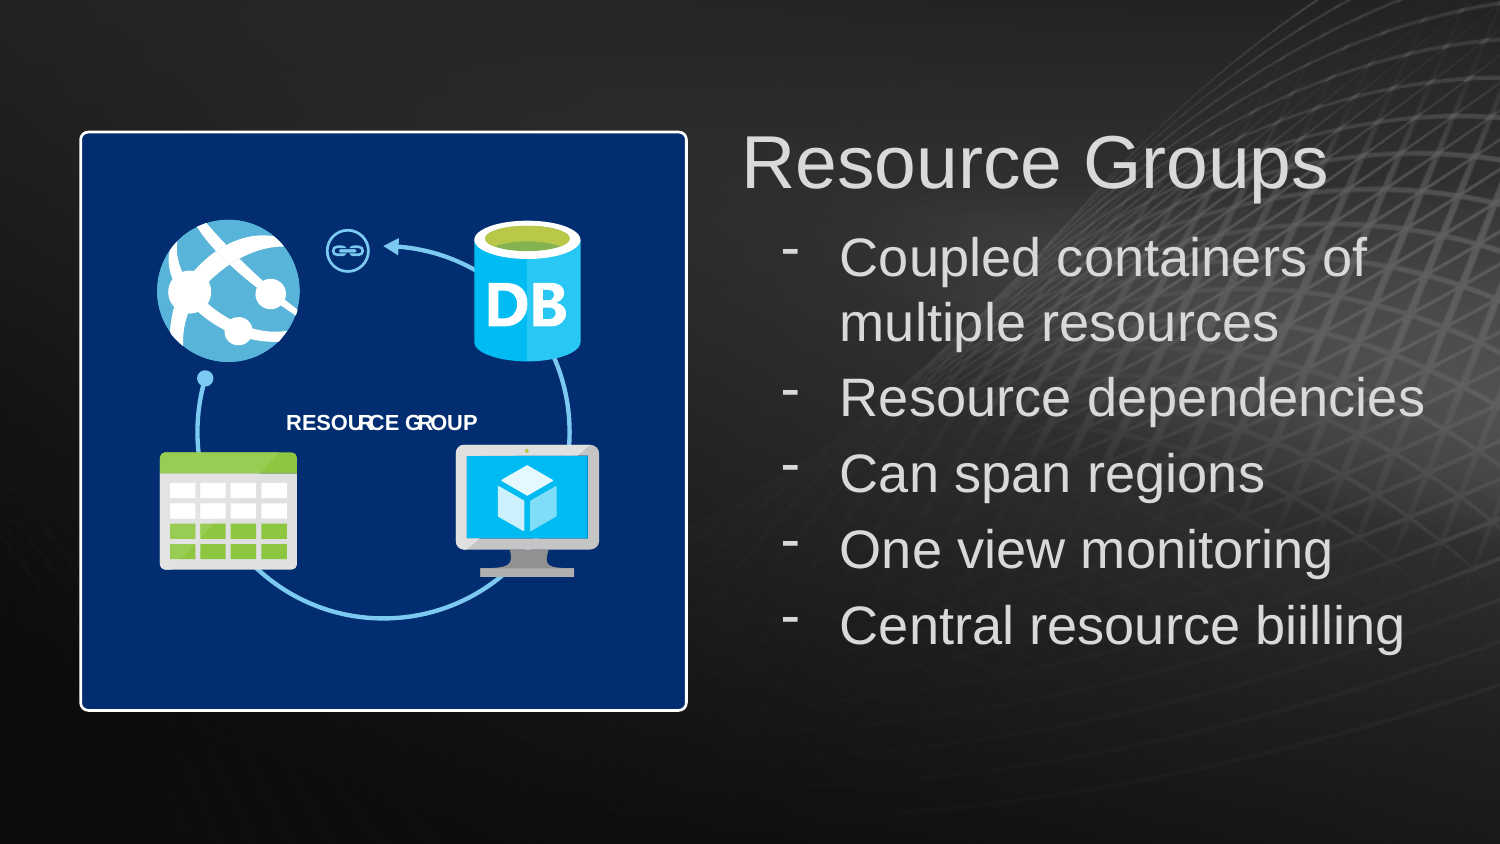

Resource Groups

RESOU
R
CE G
R
OUP

Coupled containers of multiple resources
Resource dependencies
Can span regions
One view monitoring
Central resource biilling